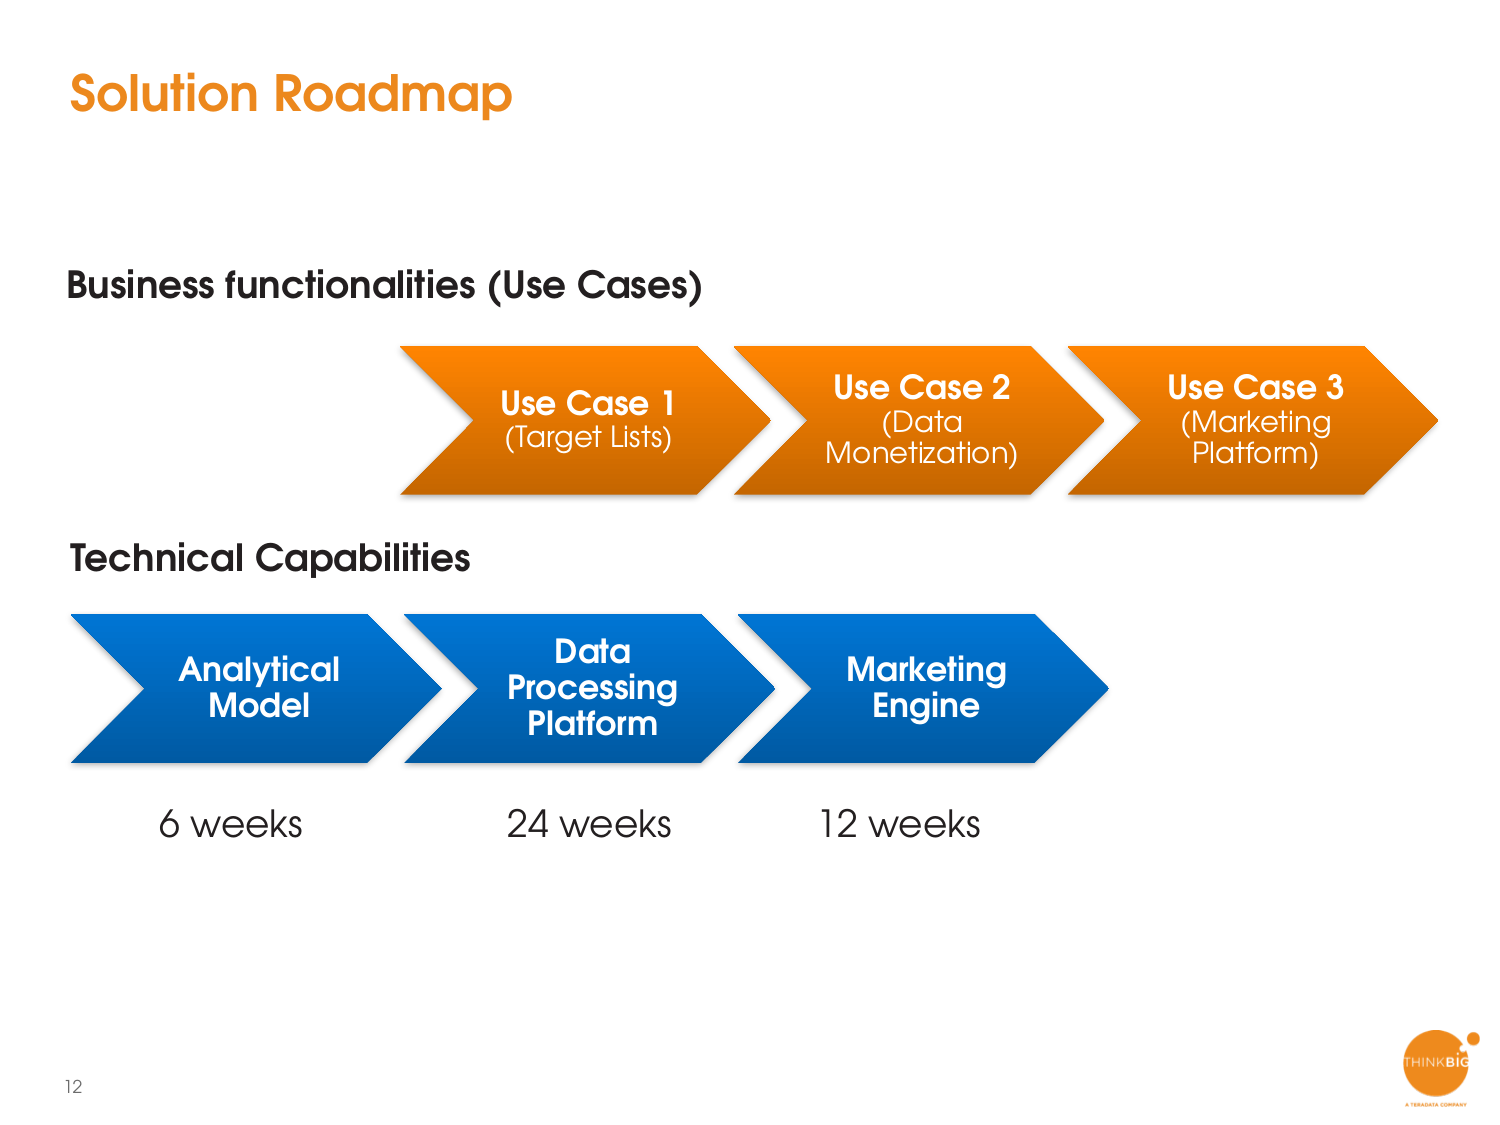

# Solution Roadmap
Use Case 1 (Target Lists)
Use Case 2 (Data Monetization)
Use Case 3 (Marketing Platform)
Business functionalities (Use Cases)
Analytical Model
Data Processing Platform
Marketing Engine
Technical Capabilities
6 weeks
24 weeks
12 weeks